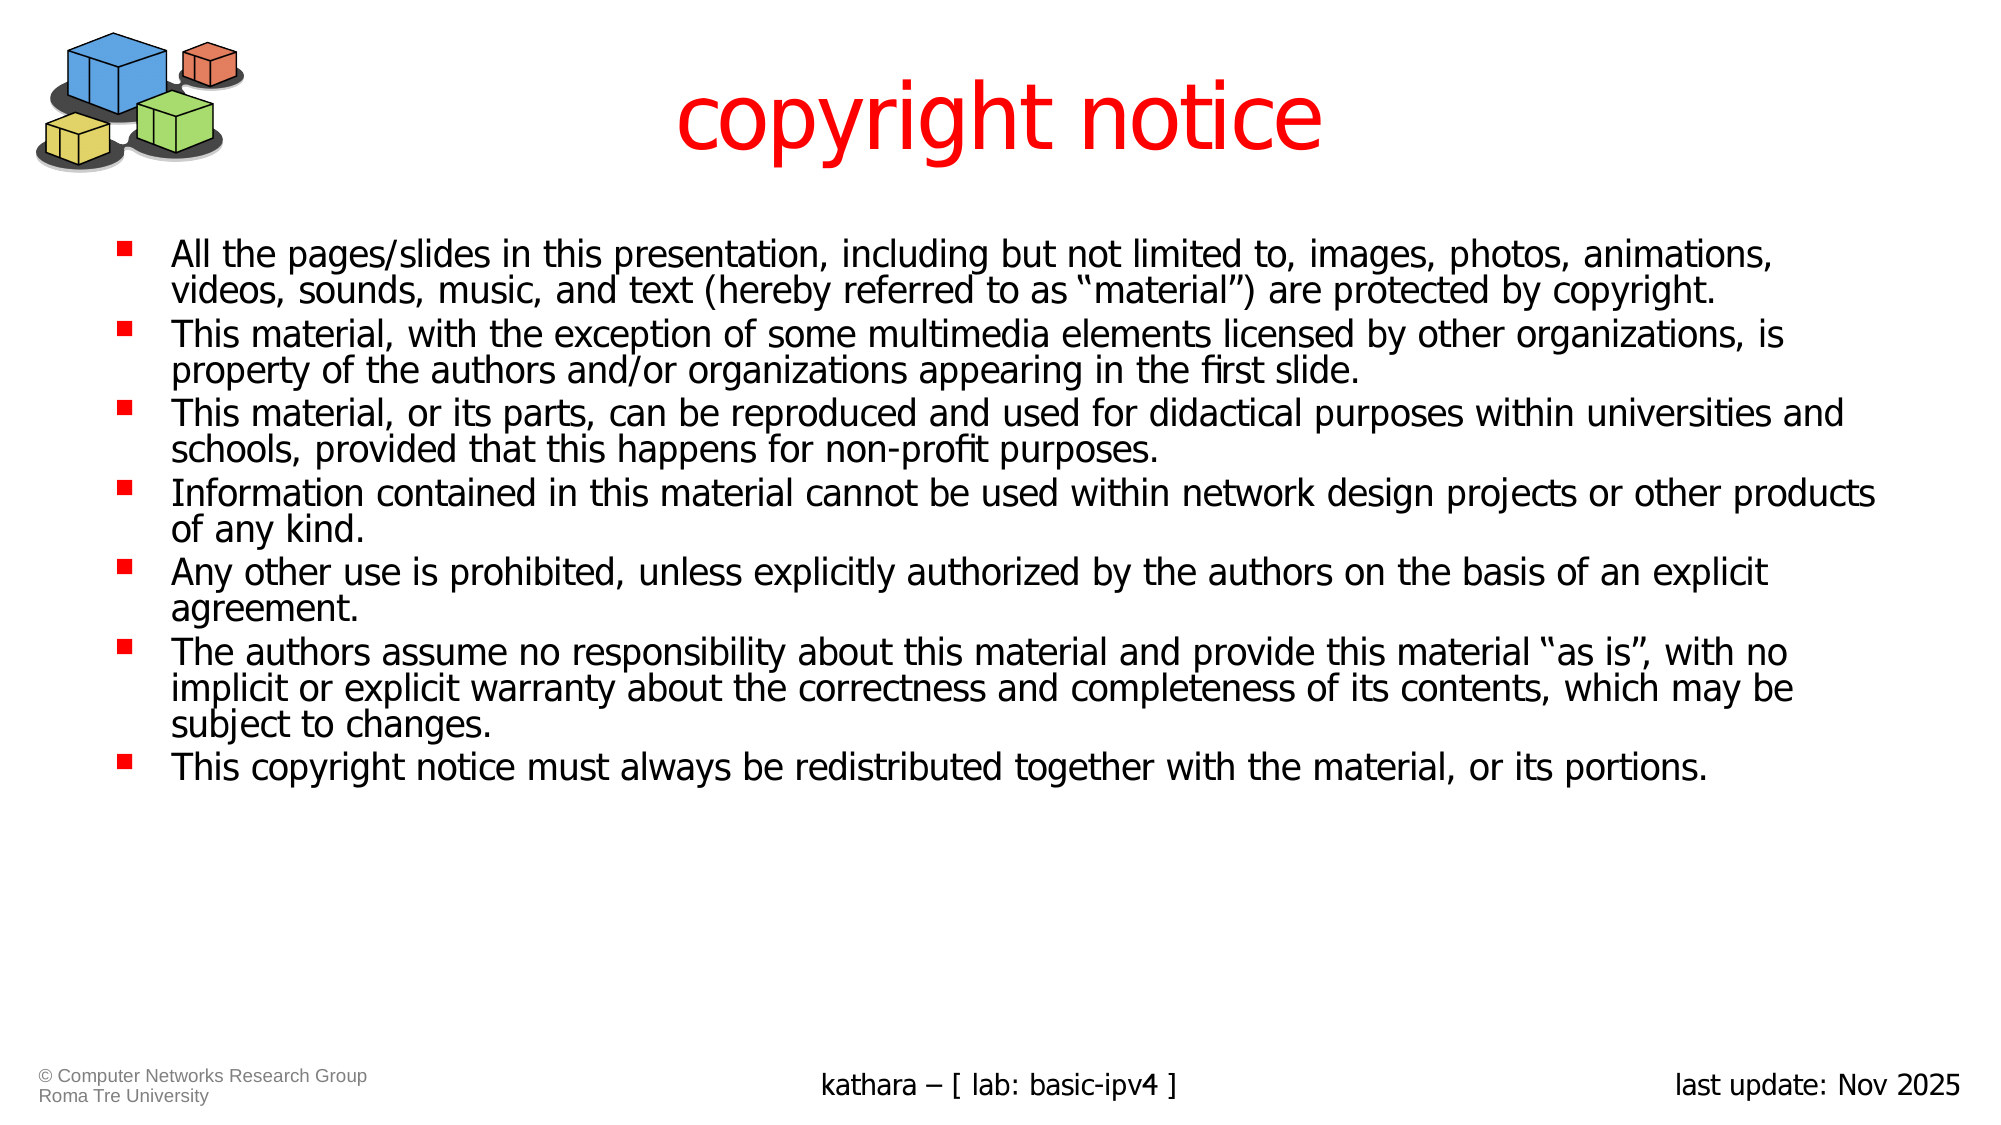

# copyright notice
All the pages/slides in this presentation, including but not limited to, images, photos, animations, videos, sounds, music, and text (hereby referred to as “material”) are protected by copyright.
This material, with the exception of some multimedia elements licensed by other organizations, is property of the authors and/or organizations appearing in the first slide.
This material, or its parts, can be reproduced and used for didactical purposes within universities and schools, provided that this happens for non-profit purposes.
Information contained in this material cannot be used within network design projects or other products of any kind.
Any other use is prohibited, unless explicitly authorized by the authors on the basis of an explicit agreement.
The authors assume no responsibility about this material and provide this material “as is”, with no implicit or explicit warranty about the correctness and completeness of its contents, which may be subject to changes.
This copyright notice must always be redistributed together with the material, or its portions.
kathara – [ lab: basic-ipv4 ]
last update: Nov 2025